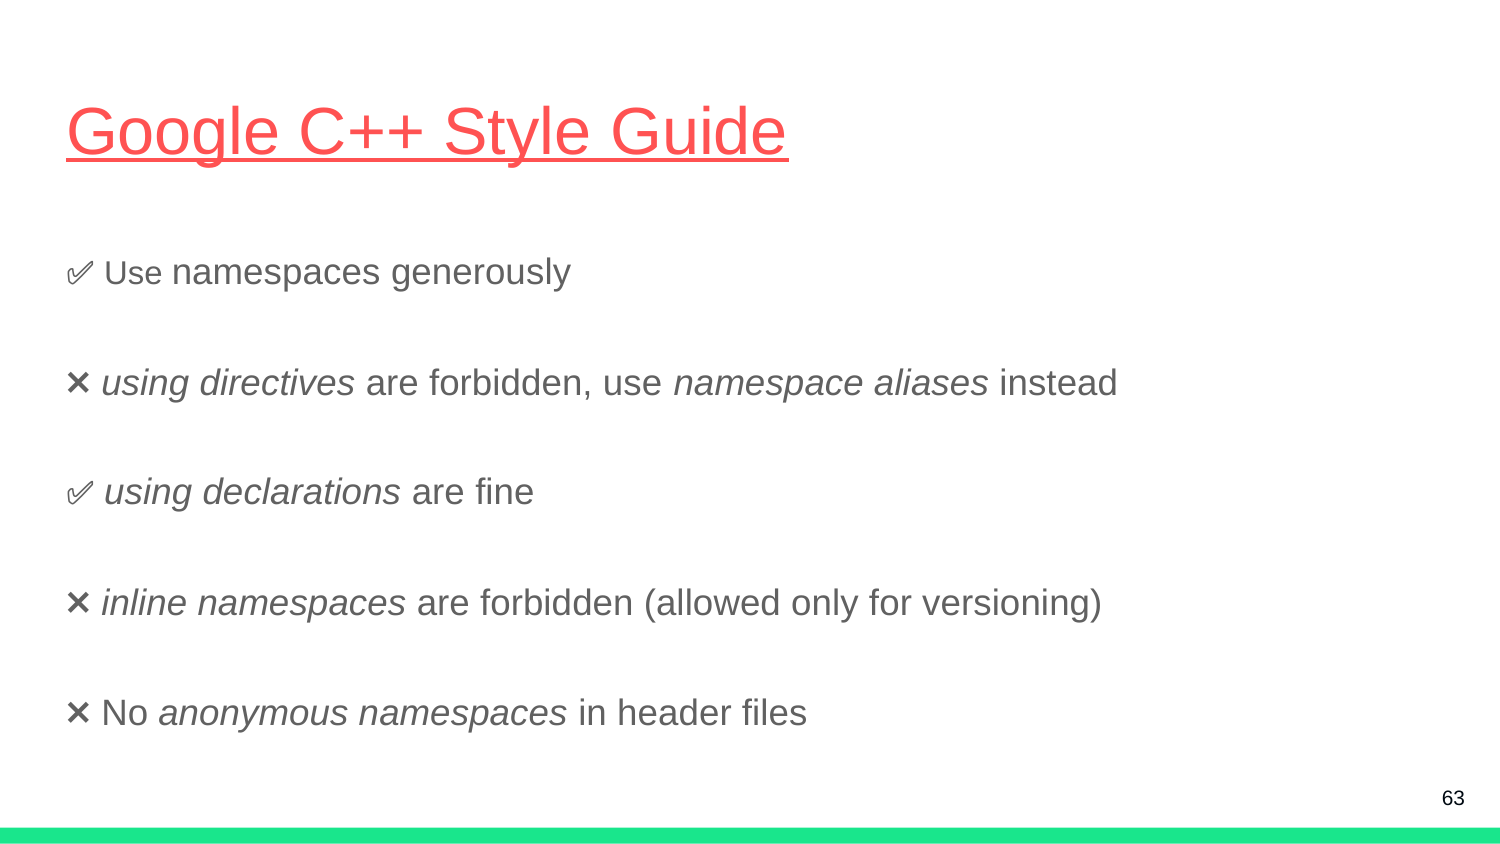

# Google C++ Style Guide

✅ Use namespaces generously
❌ using directives are forbidden, use namespace aliases instead
✅ using declarations are fine
❌ inline namespaces are forbidden (allowed only for versioning)
❌ No anonymous namespaces in header files
63